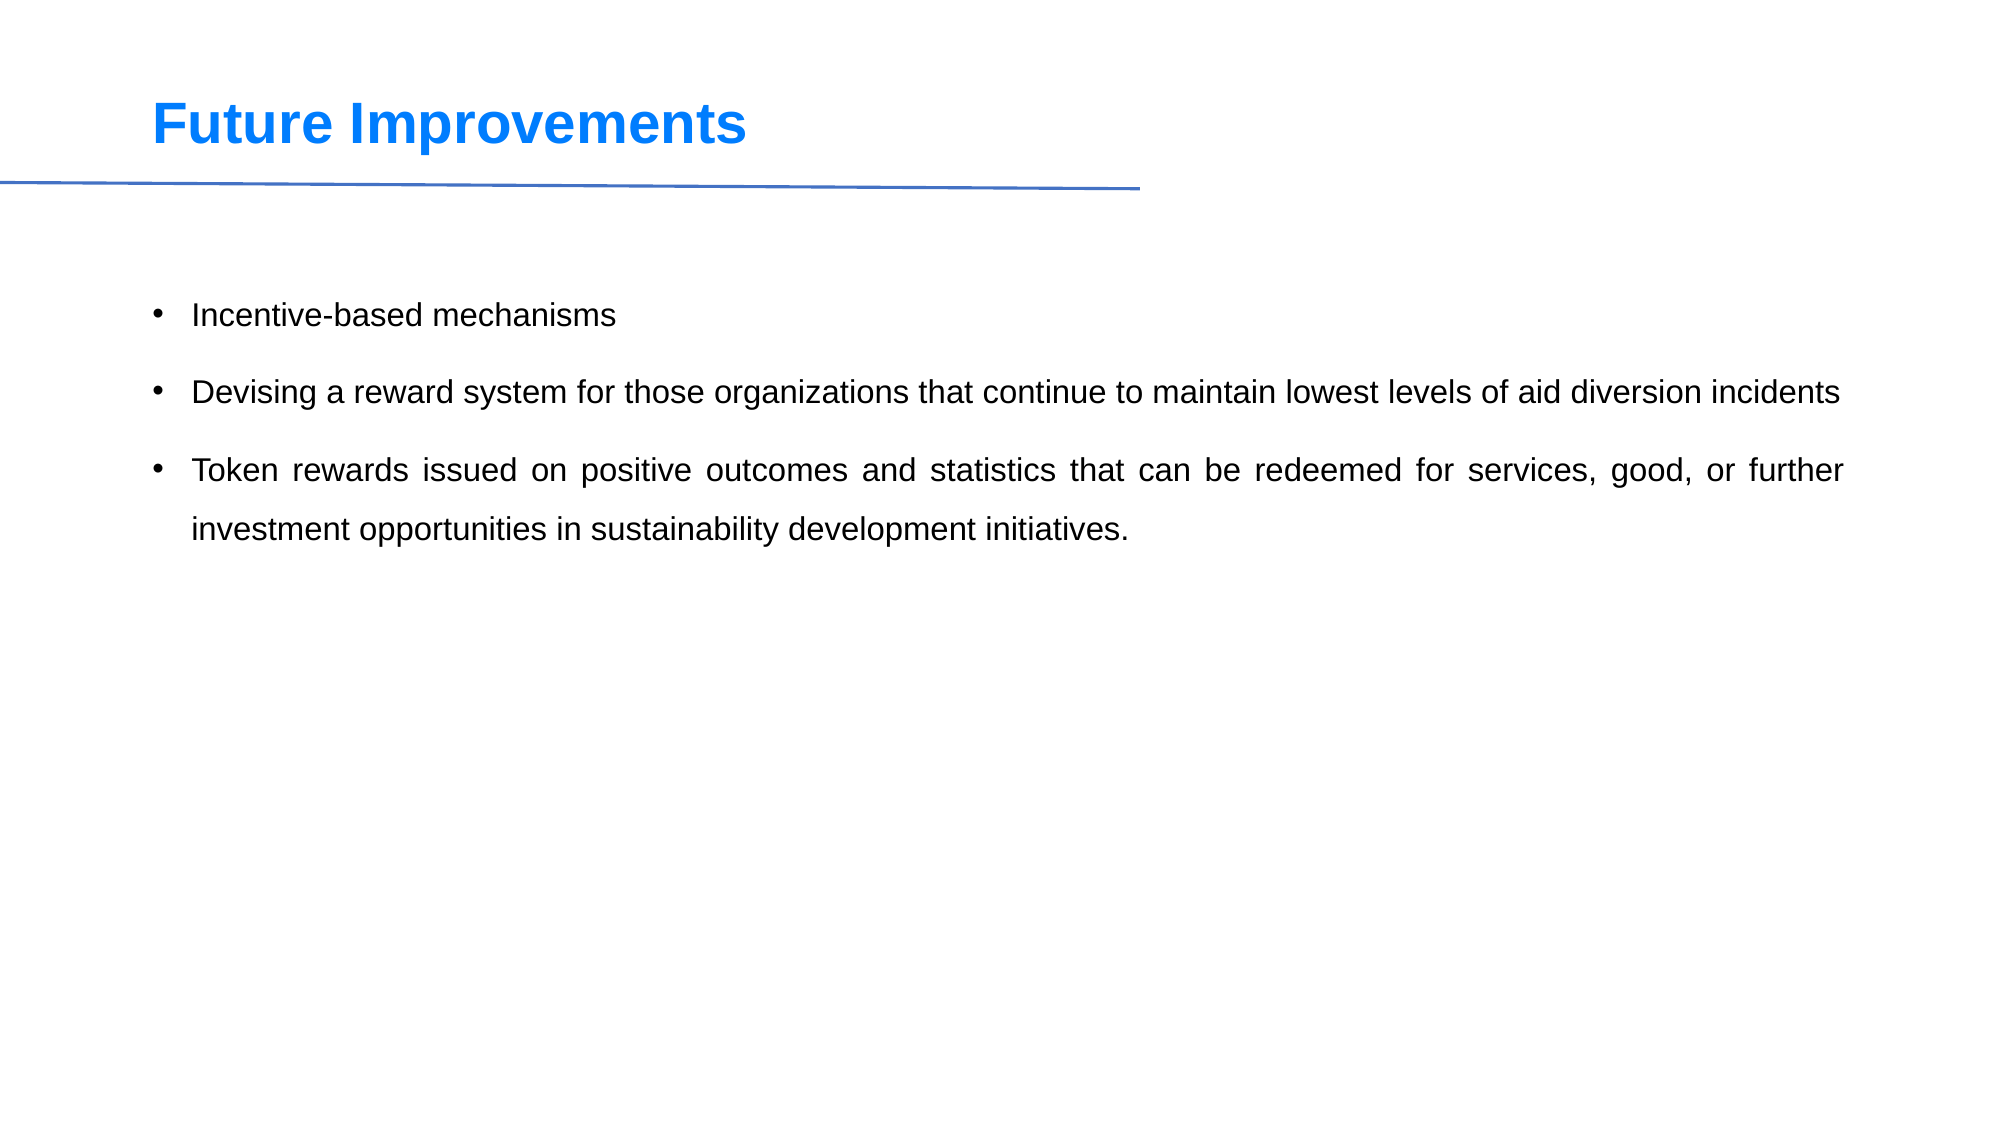

Future Improvements
Incentive-based mechanisms
Devising a reward system for those organizations that continue to maintain lowest levels of aid diversion incidents
Token rewards issued on positive outcomes and statistics that can be redeemed for services, good, or further investment opportunities in sustainability development initiatives.